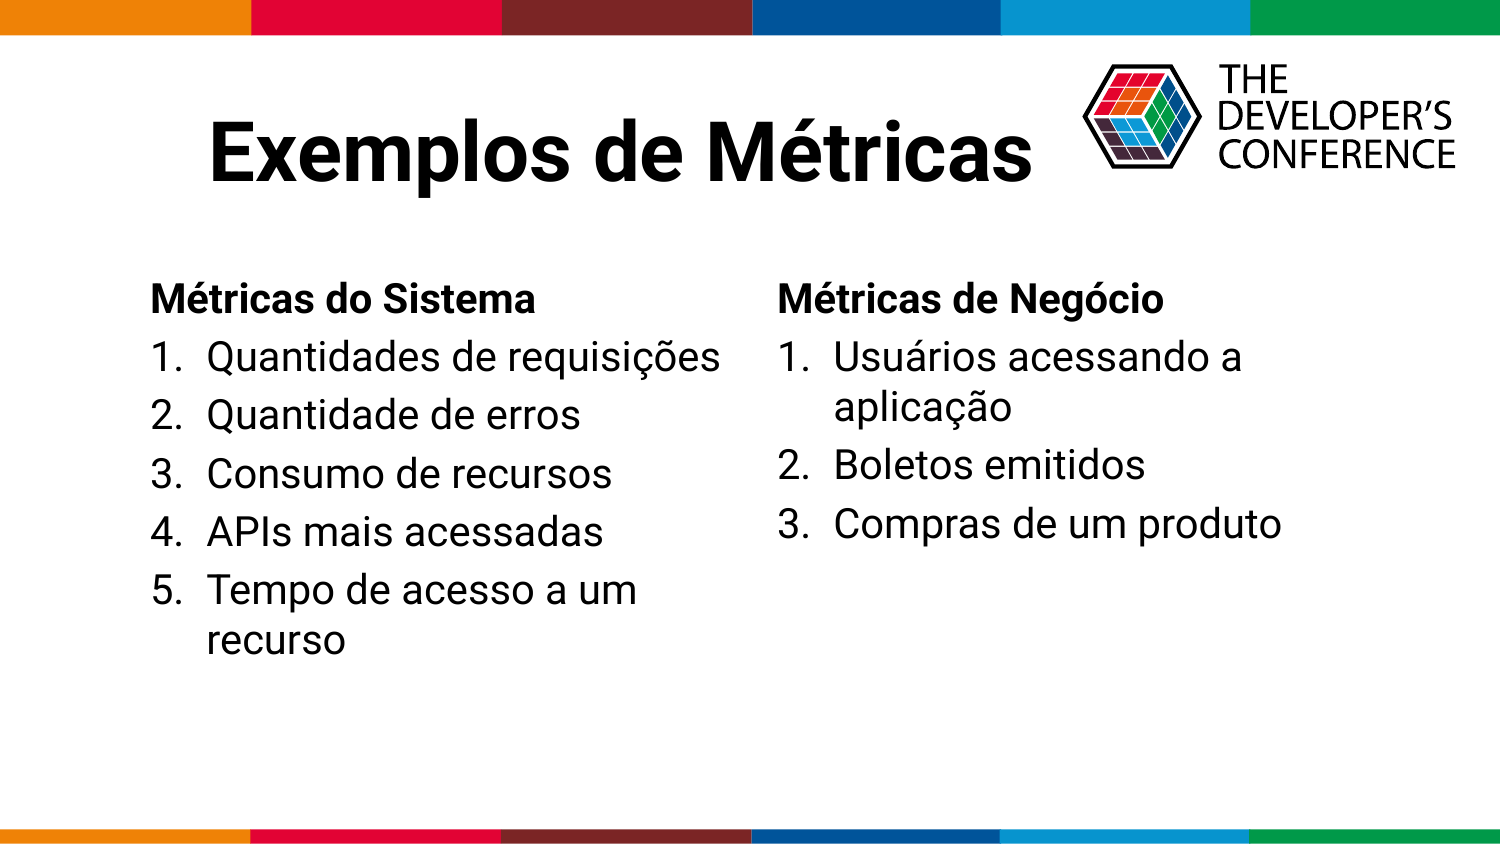

# Exemplos de Métricas
Métricas de Negócio
Usuários acessando a aplicação
Boletos emitidos
Compras de um produto

Métricas do Sistema
Quantidades de requisições
Quantidade de erros
Consumo de recursos
APIs mais acessadas
Tempo de acesso a um recurso